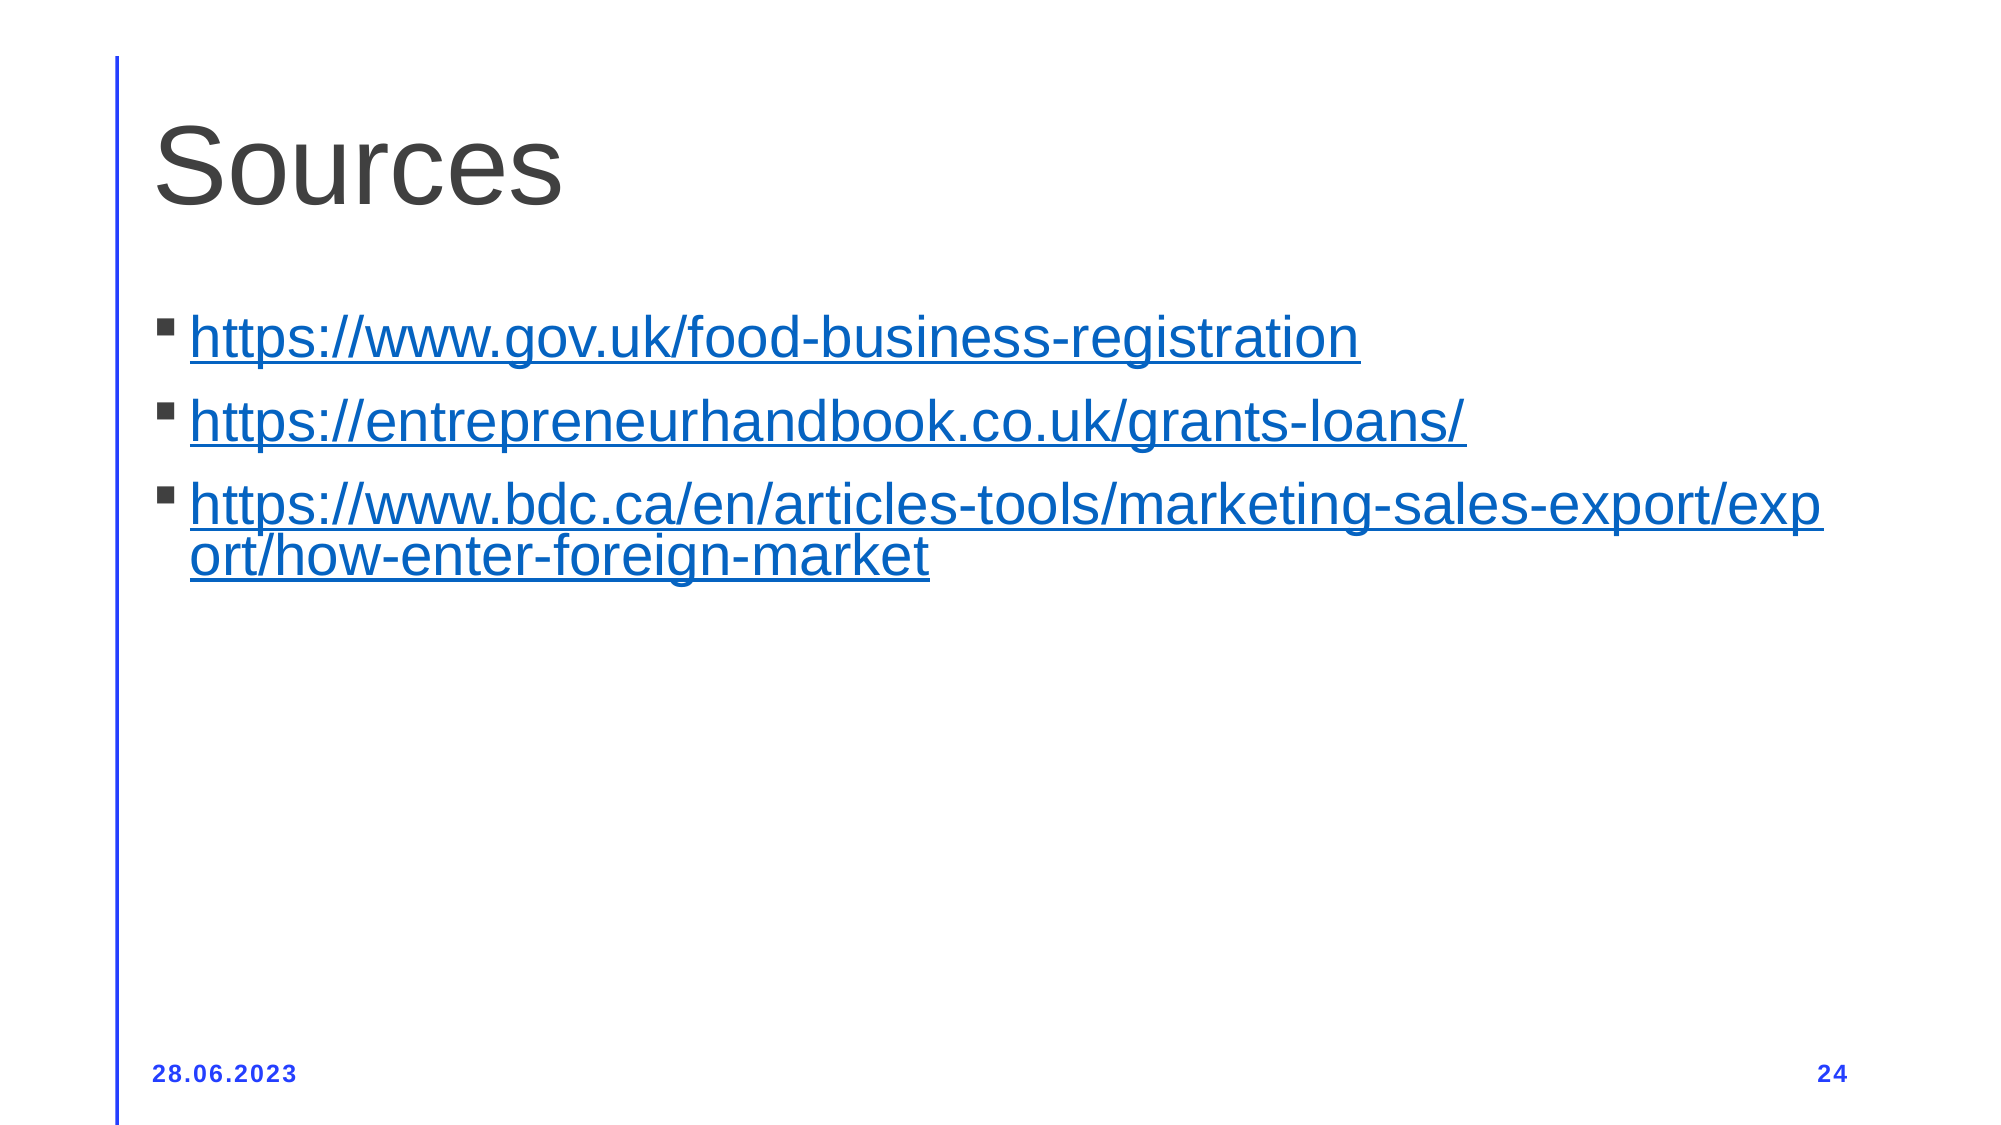

# Sources
https://www.gov.uk/food-business-registration
https://entrepreneurhandbook.co.uk/grants-loans/
https://www.bdc.ca/en/articles-tools/marketing-sales-export/export/how-enter-foreign-market

28.06.2023
24